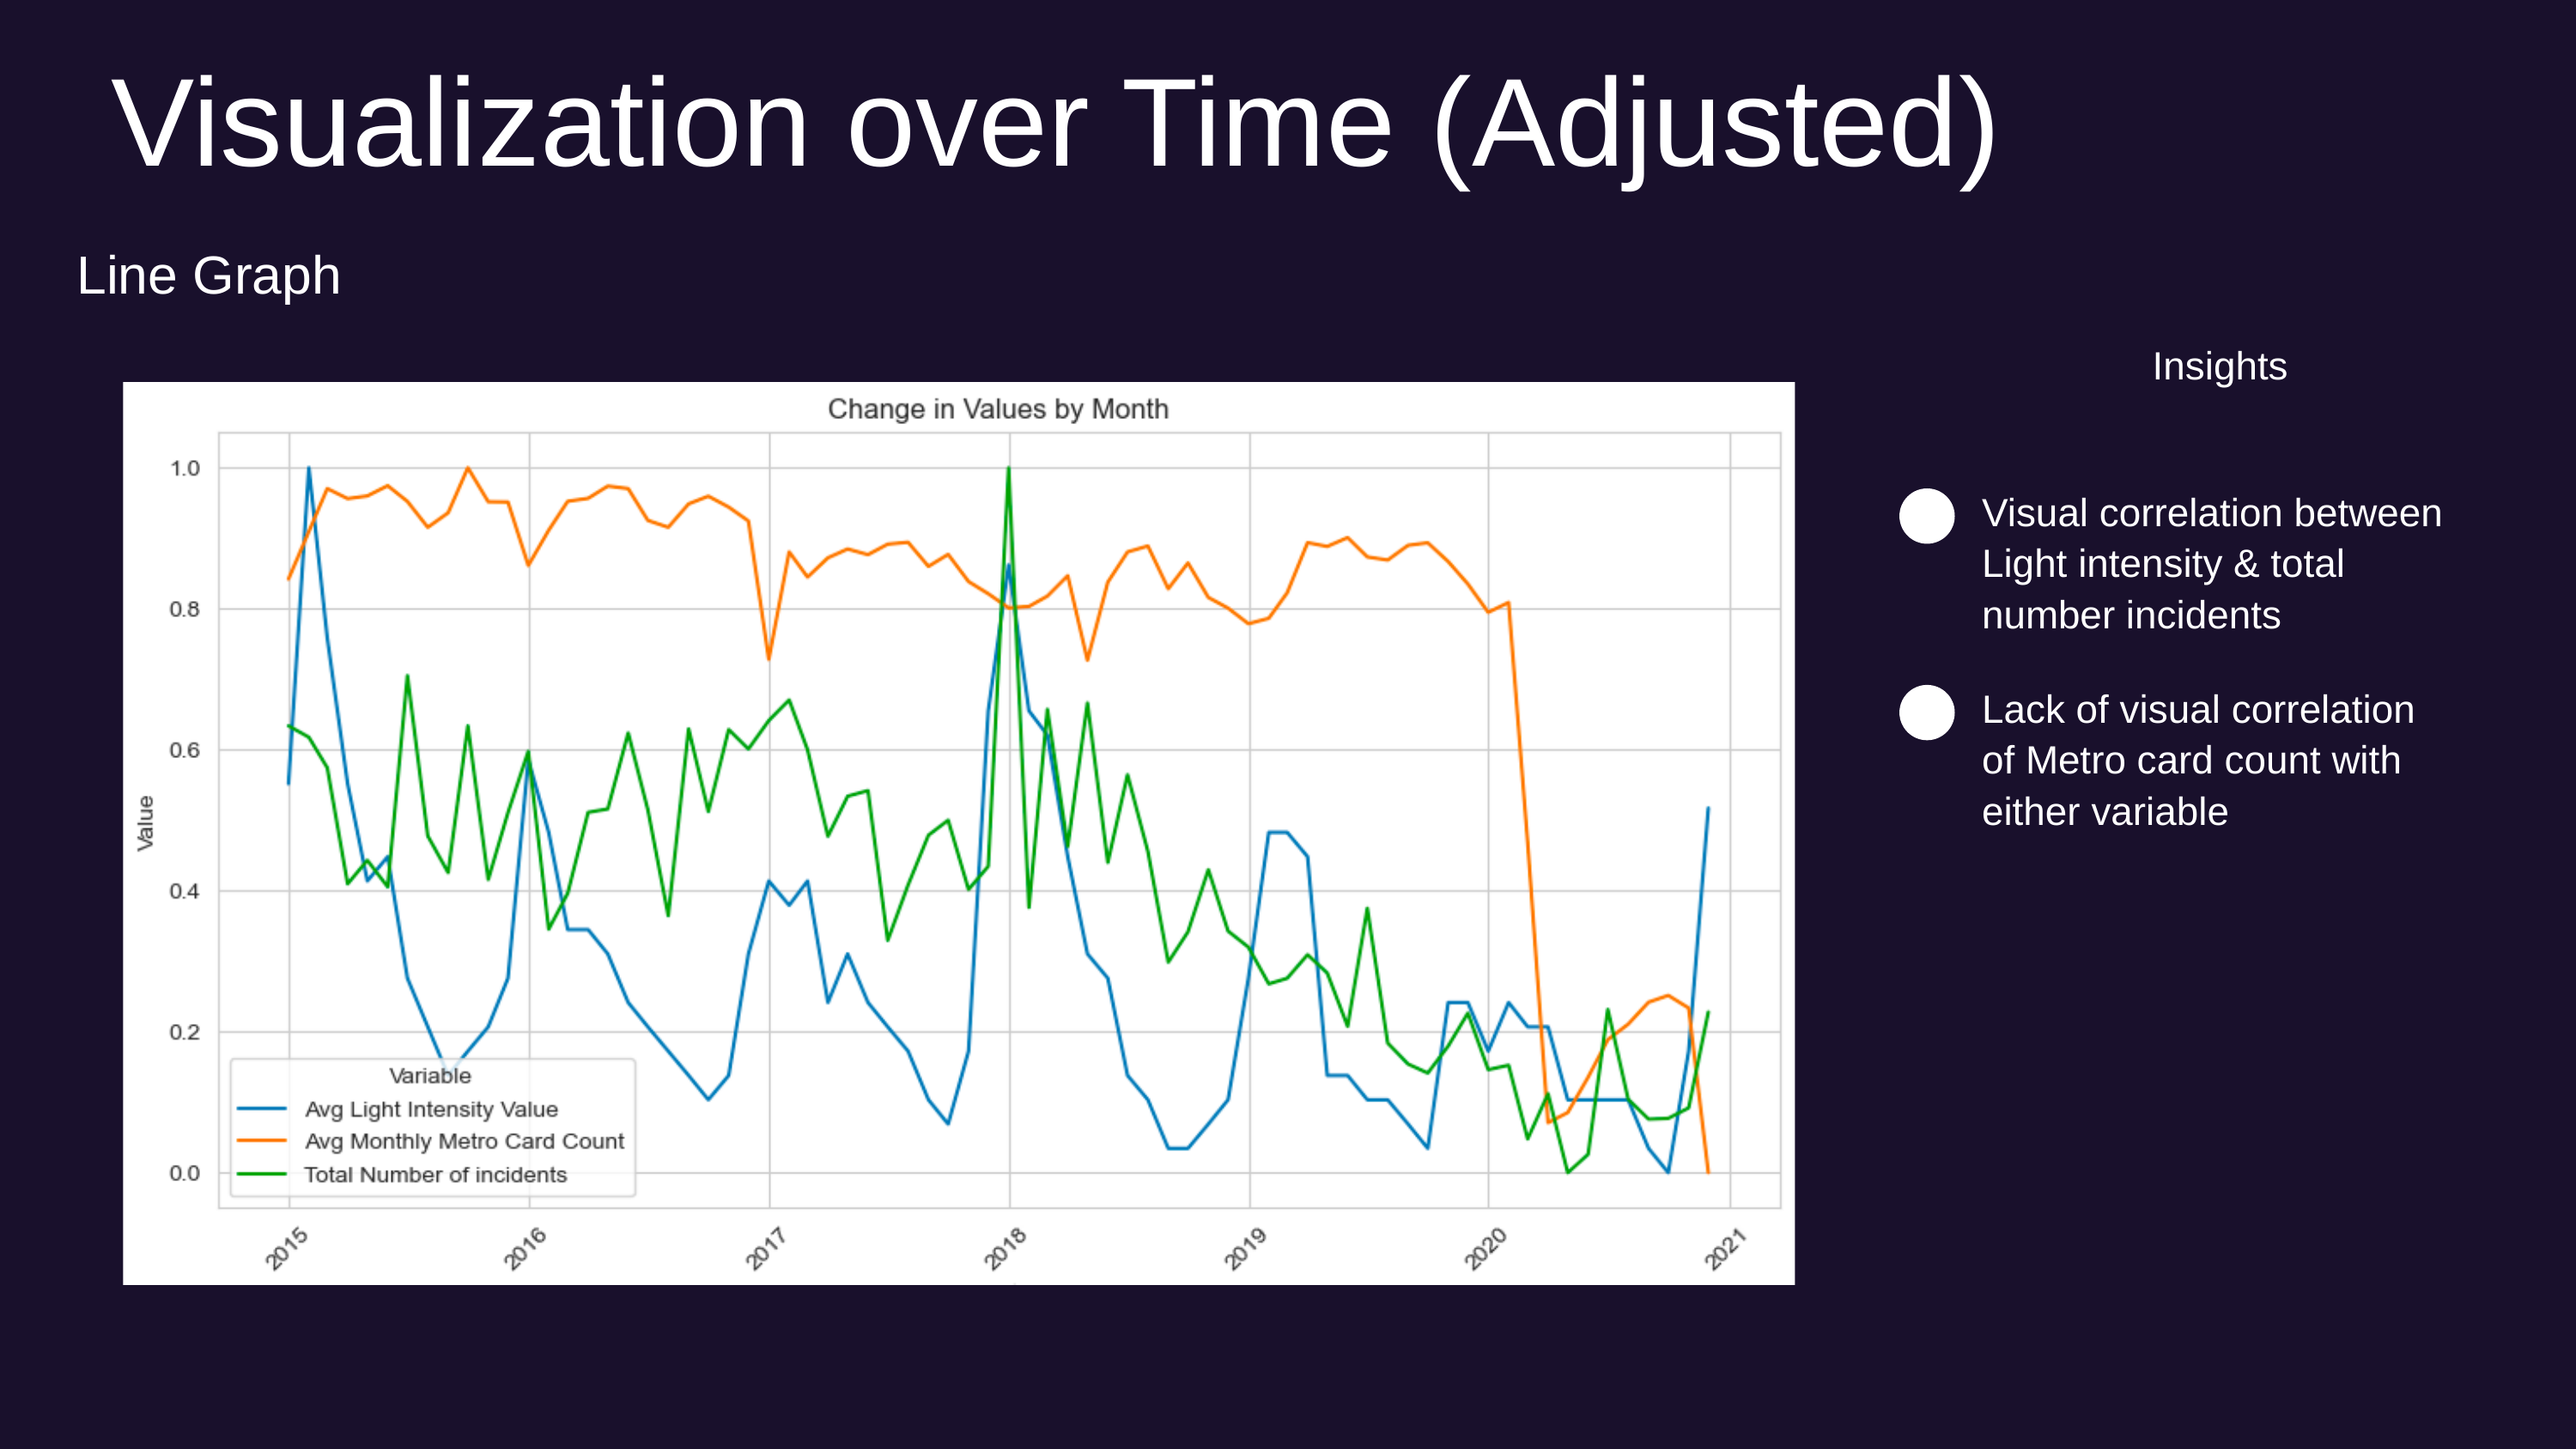

Visualization over Time (Adjusted)
Line Graph
Insights

Visual correlation between Light intensity & total number incidents

Lack of visual correlation of Metro card count with either variable